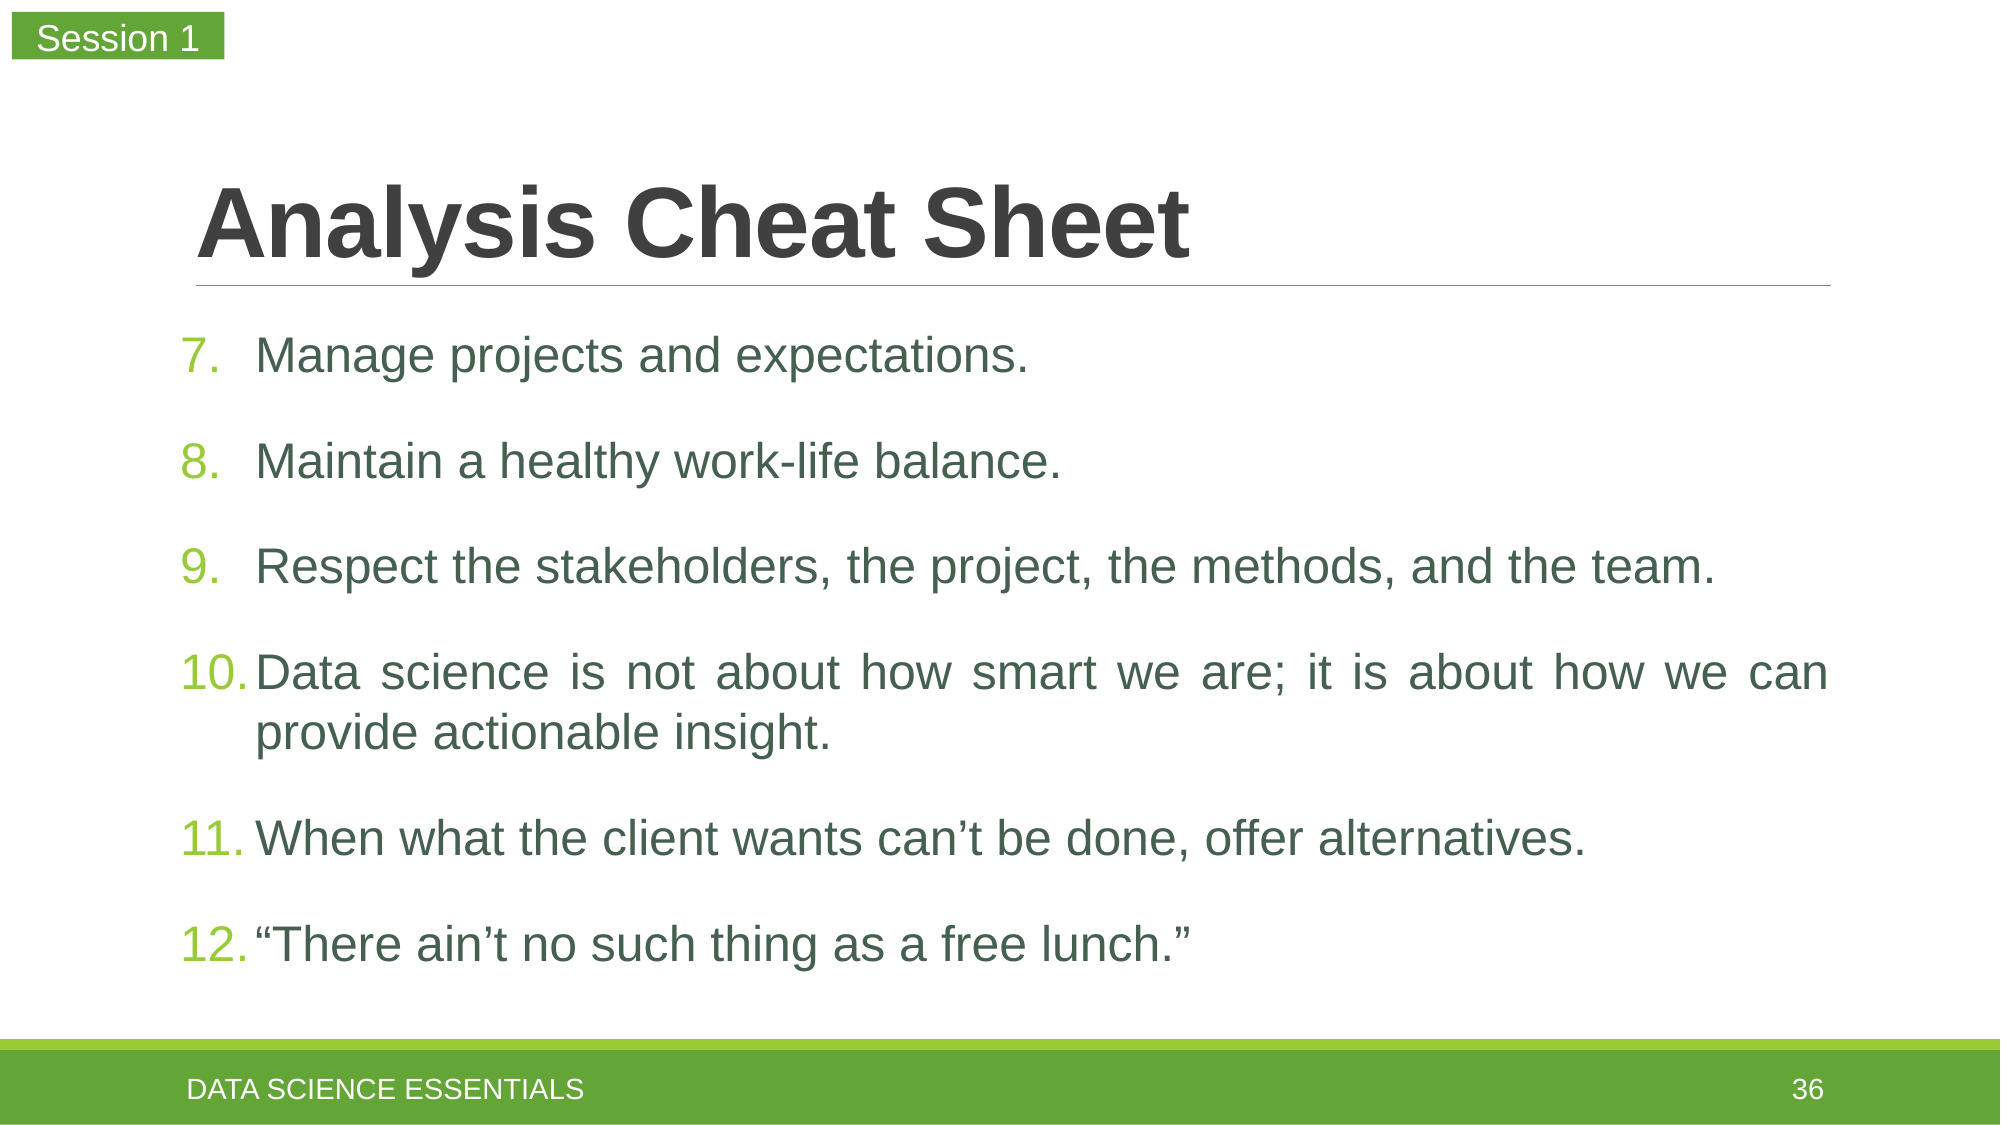

Session 1
# Analysis Cheat Sheet
Manage projects and expectations.
Maintain a healthy work-life balance.
Respect the stakeholders, the project, the methods, and the team.
Data science is not about how smart we are; it is about how we can provide actionable insight.
When what the client wants can’t be done, offer alternatives.
“There ain’t no such thing as a free lunch.”
DATA SCIENCE ESSENTIALS
36